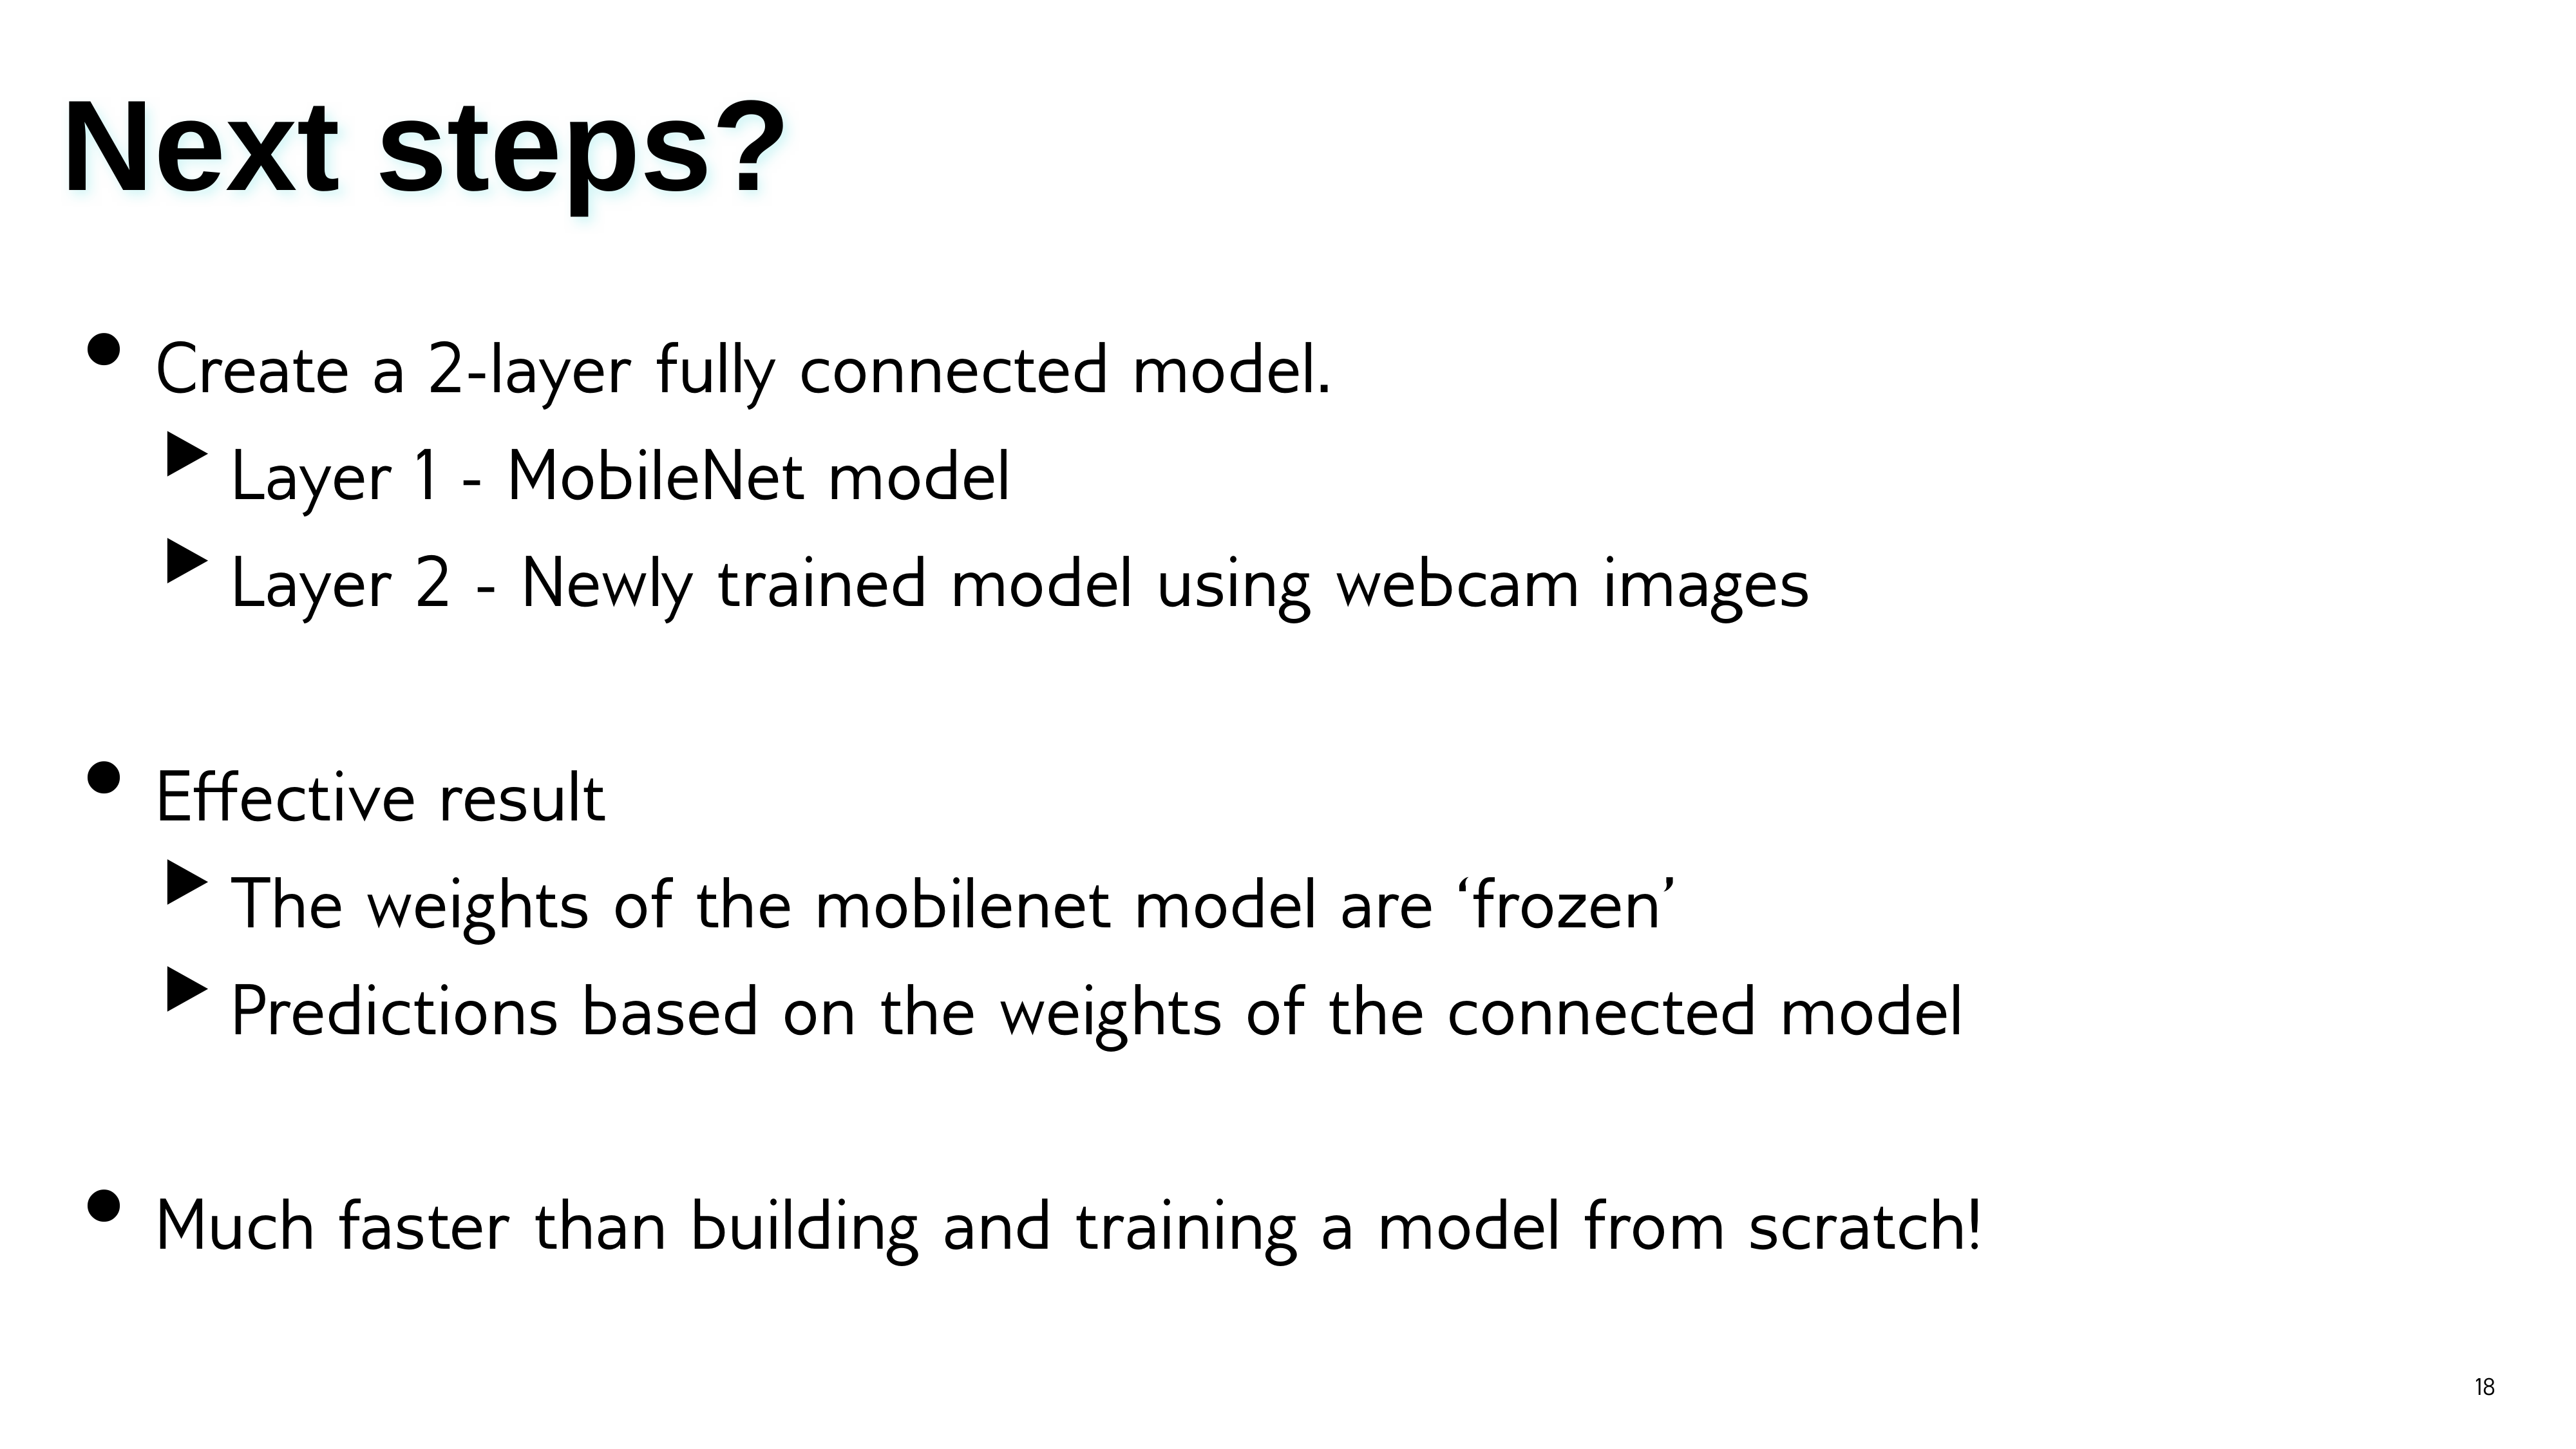

# Next steps?
Create a 2-layer fully connected model.
Layer 1 - MobileNet model
Layer 2 - Newly trained model using webcam images

Effective result
The weights of the mobilenet model are ‘frozen’
Predictions based on the weights of the connected model

Much faster than building and training a model from scratch!
18